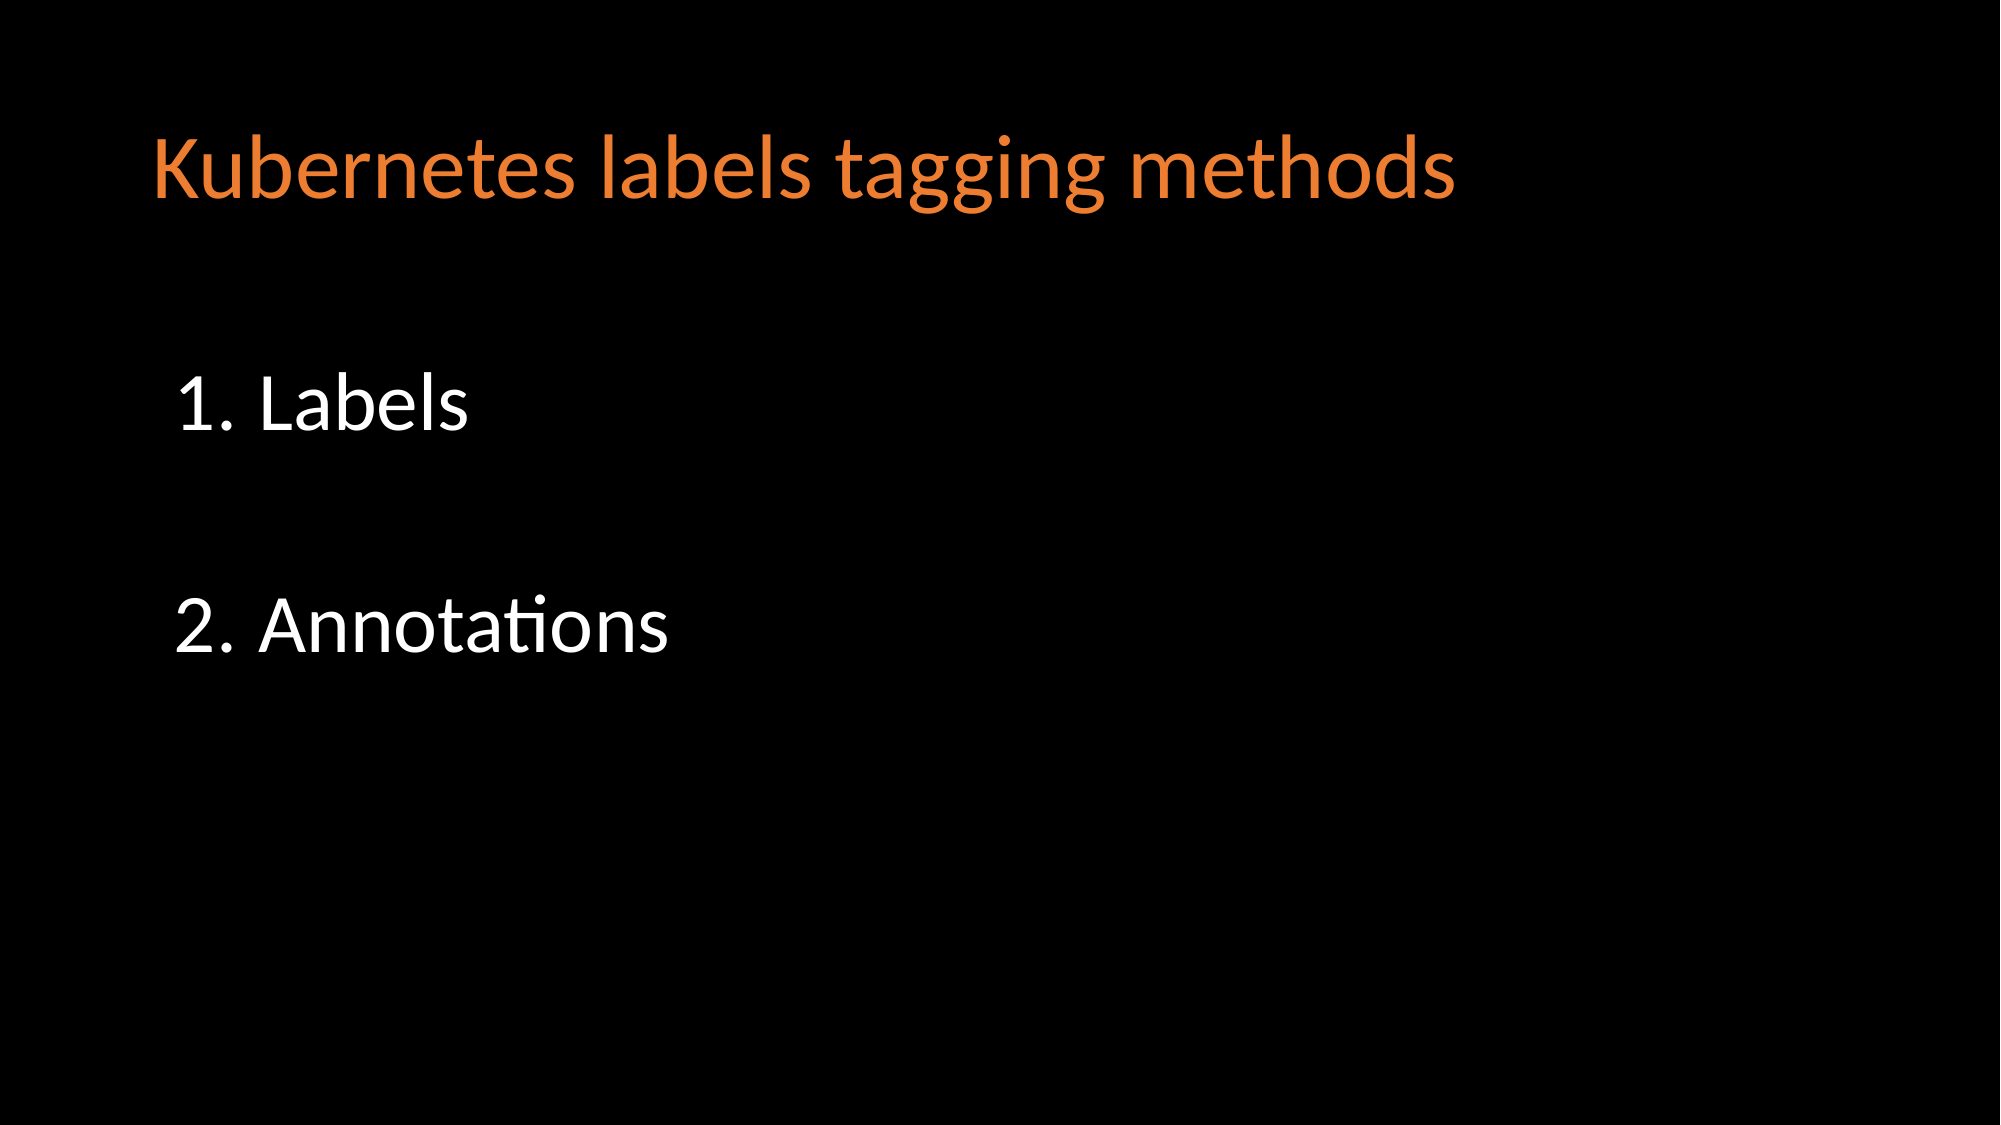

# Kubernetes labels tagging methods
Labels

Annotations